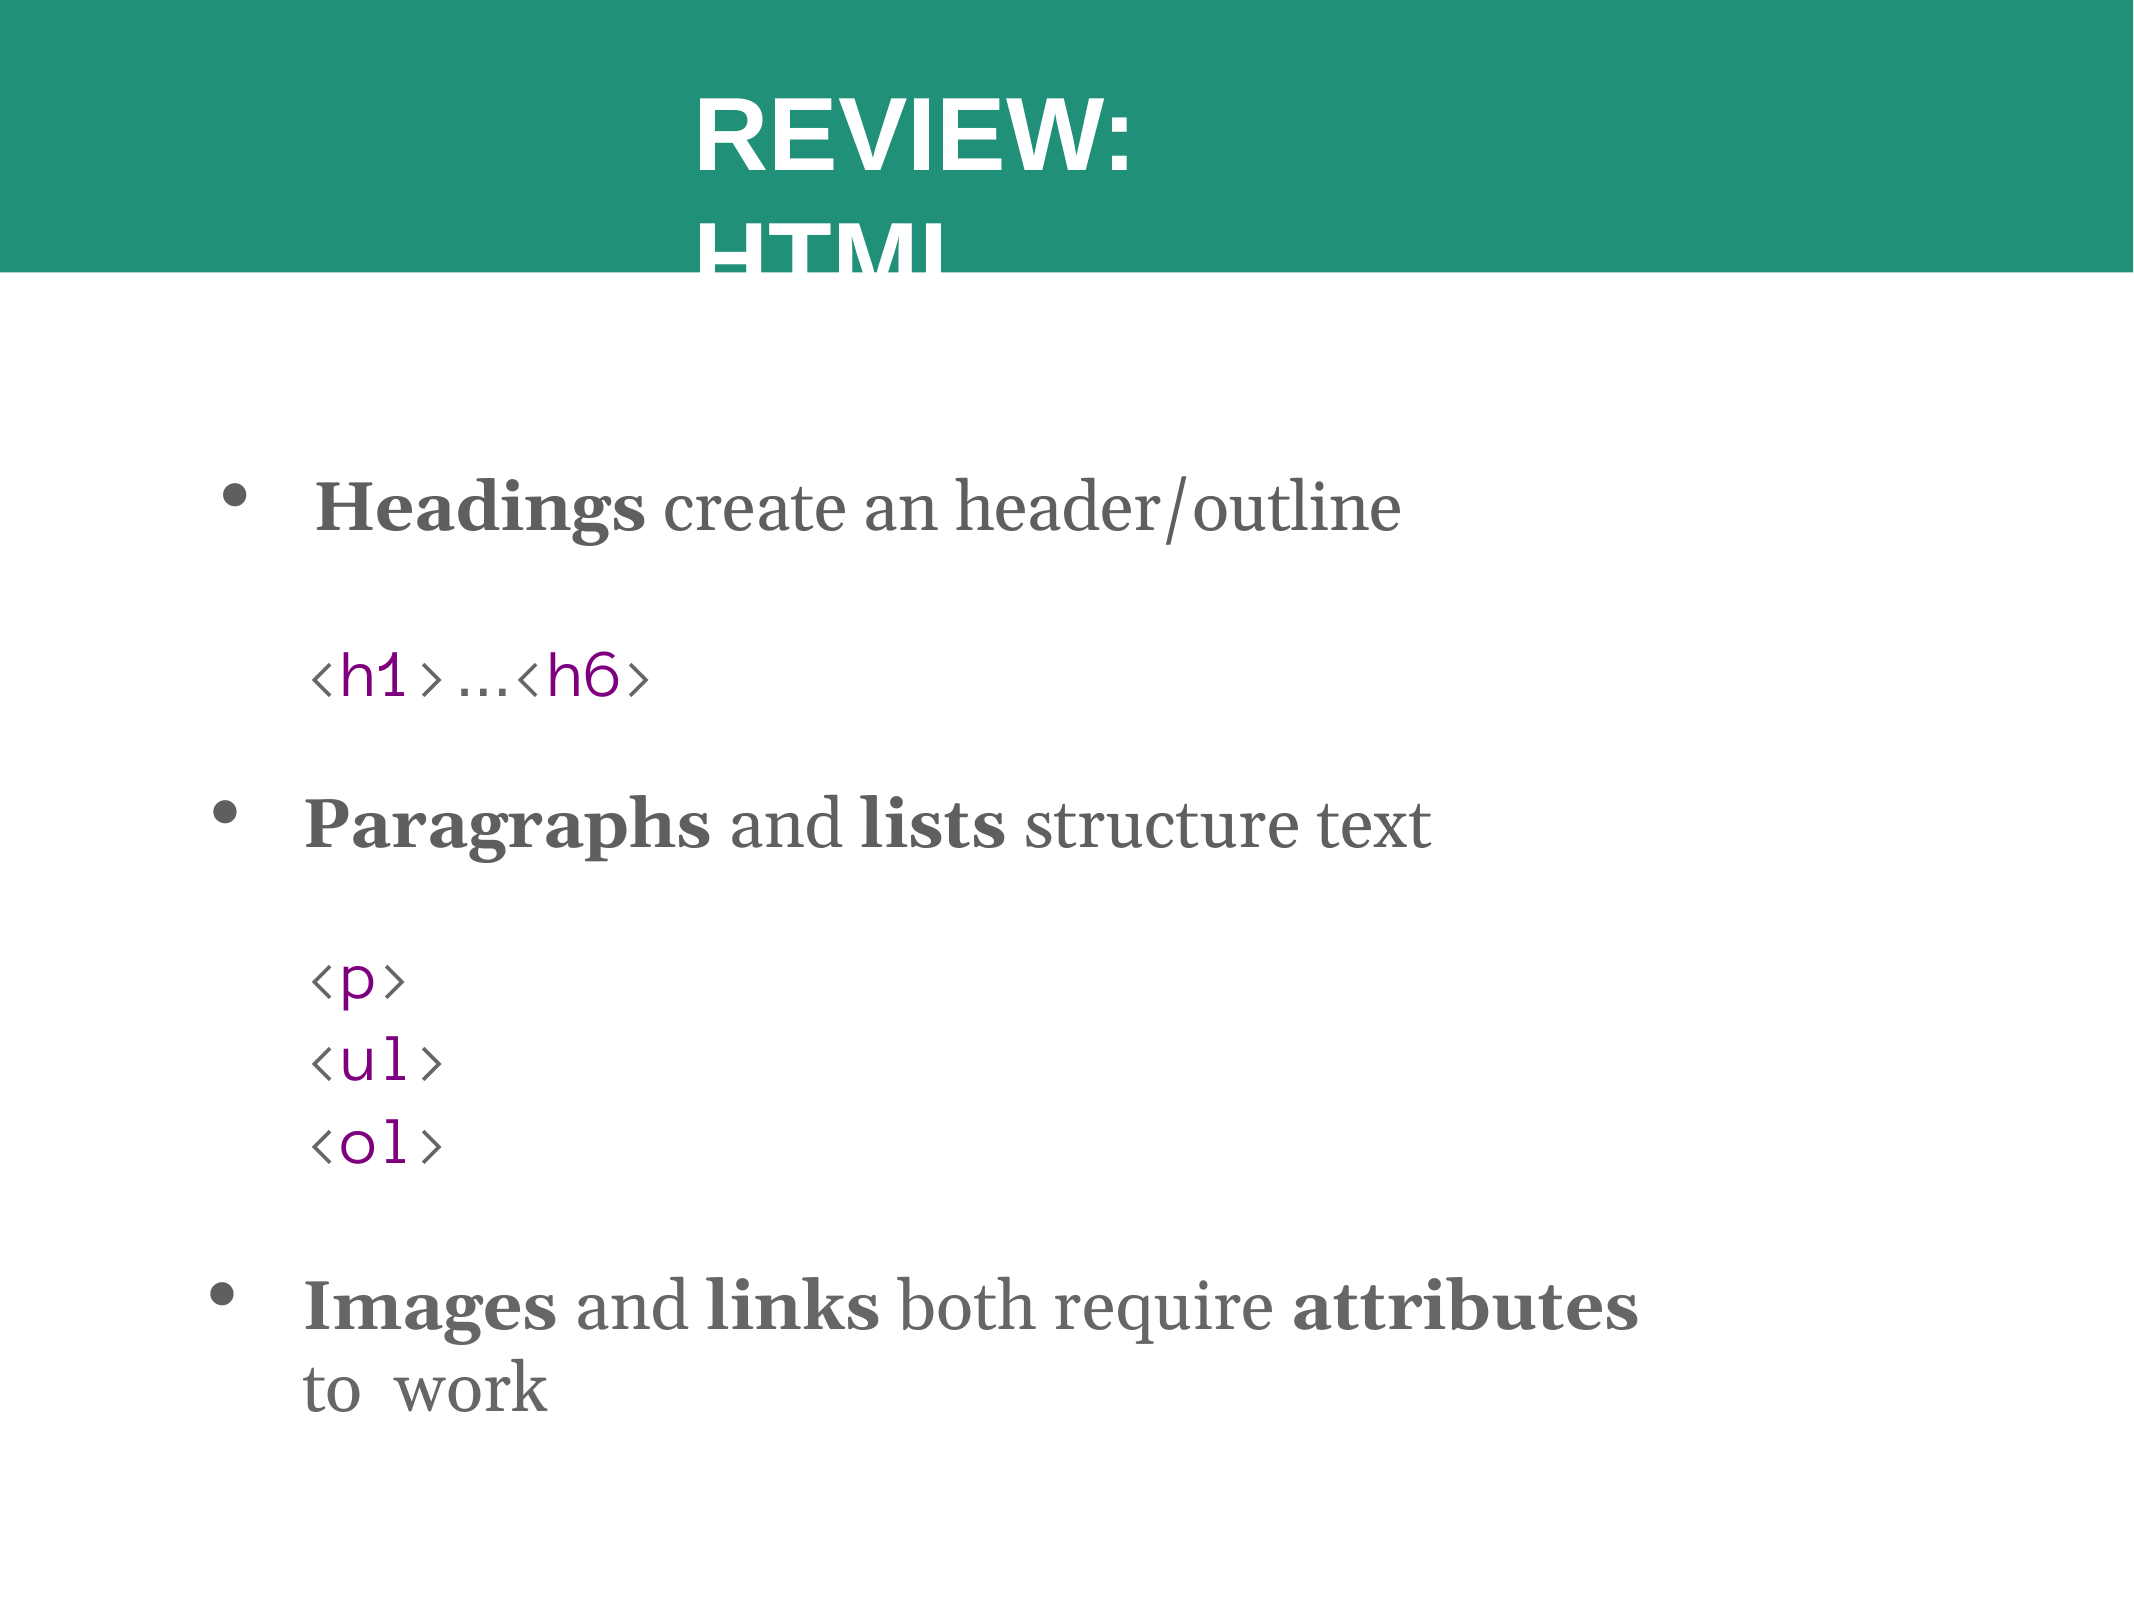

# REVIEW: HTML CONTENT
Headings create an header/outline

<h1>...<h6>
Paragraphs and lists structure text
<p>
<ul>
<ol>

Images and links both require attributes to  work